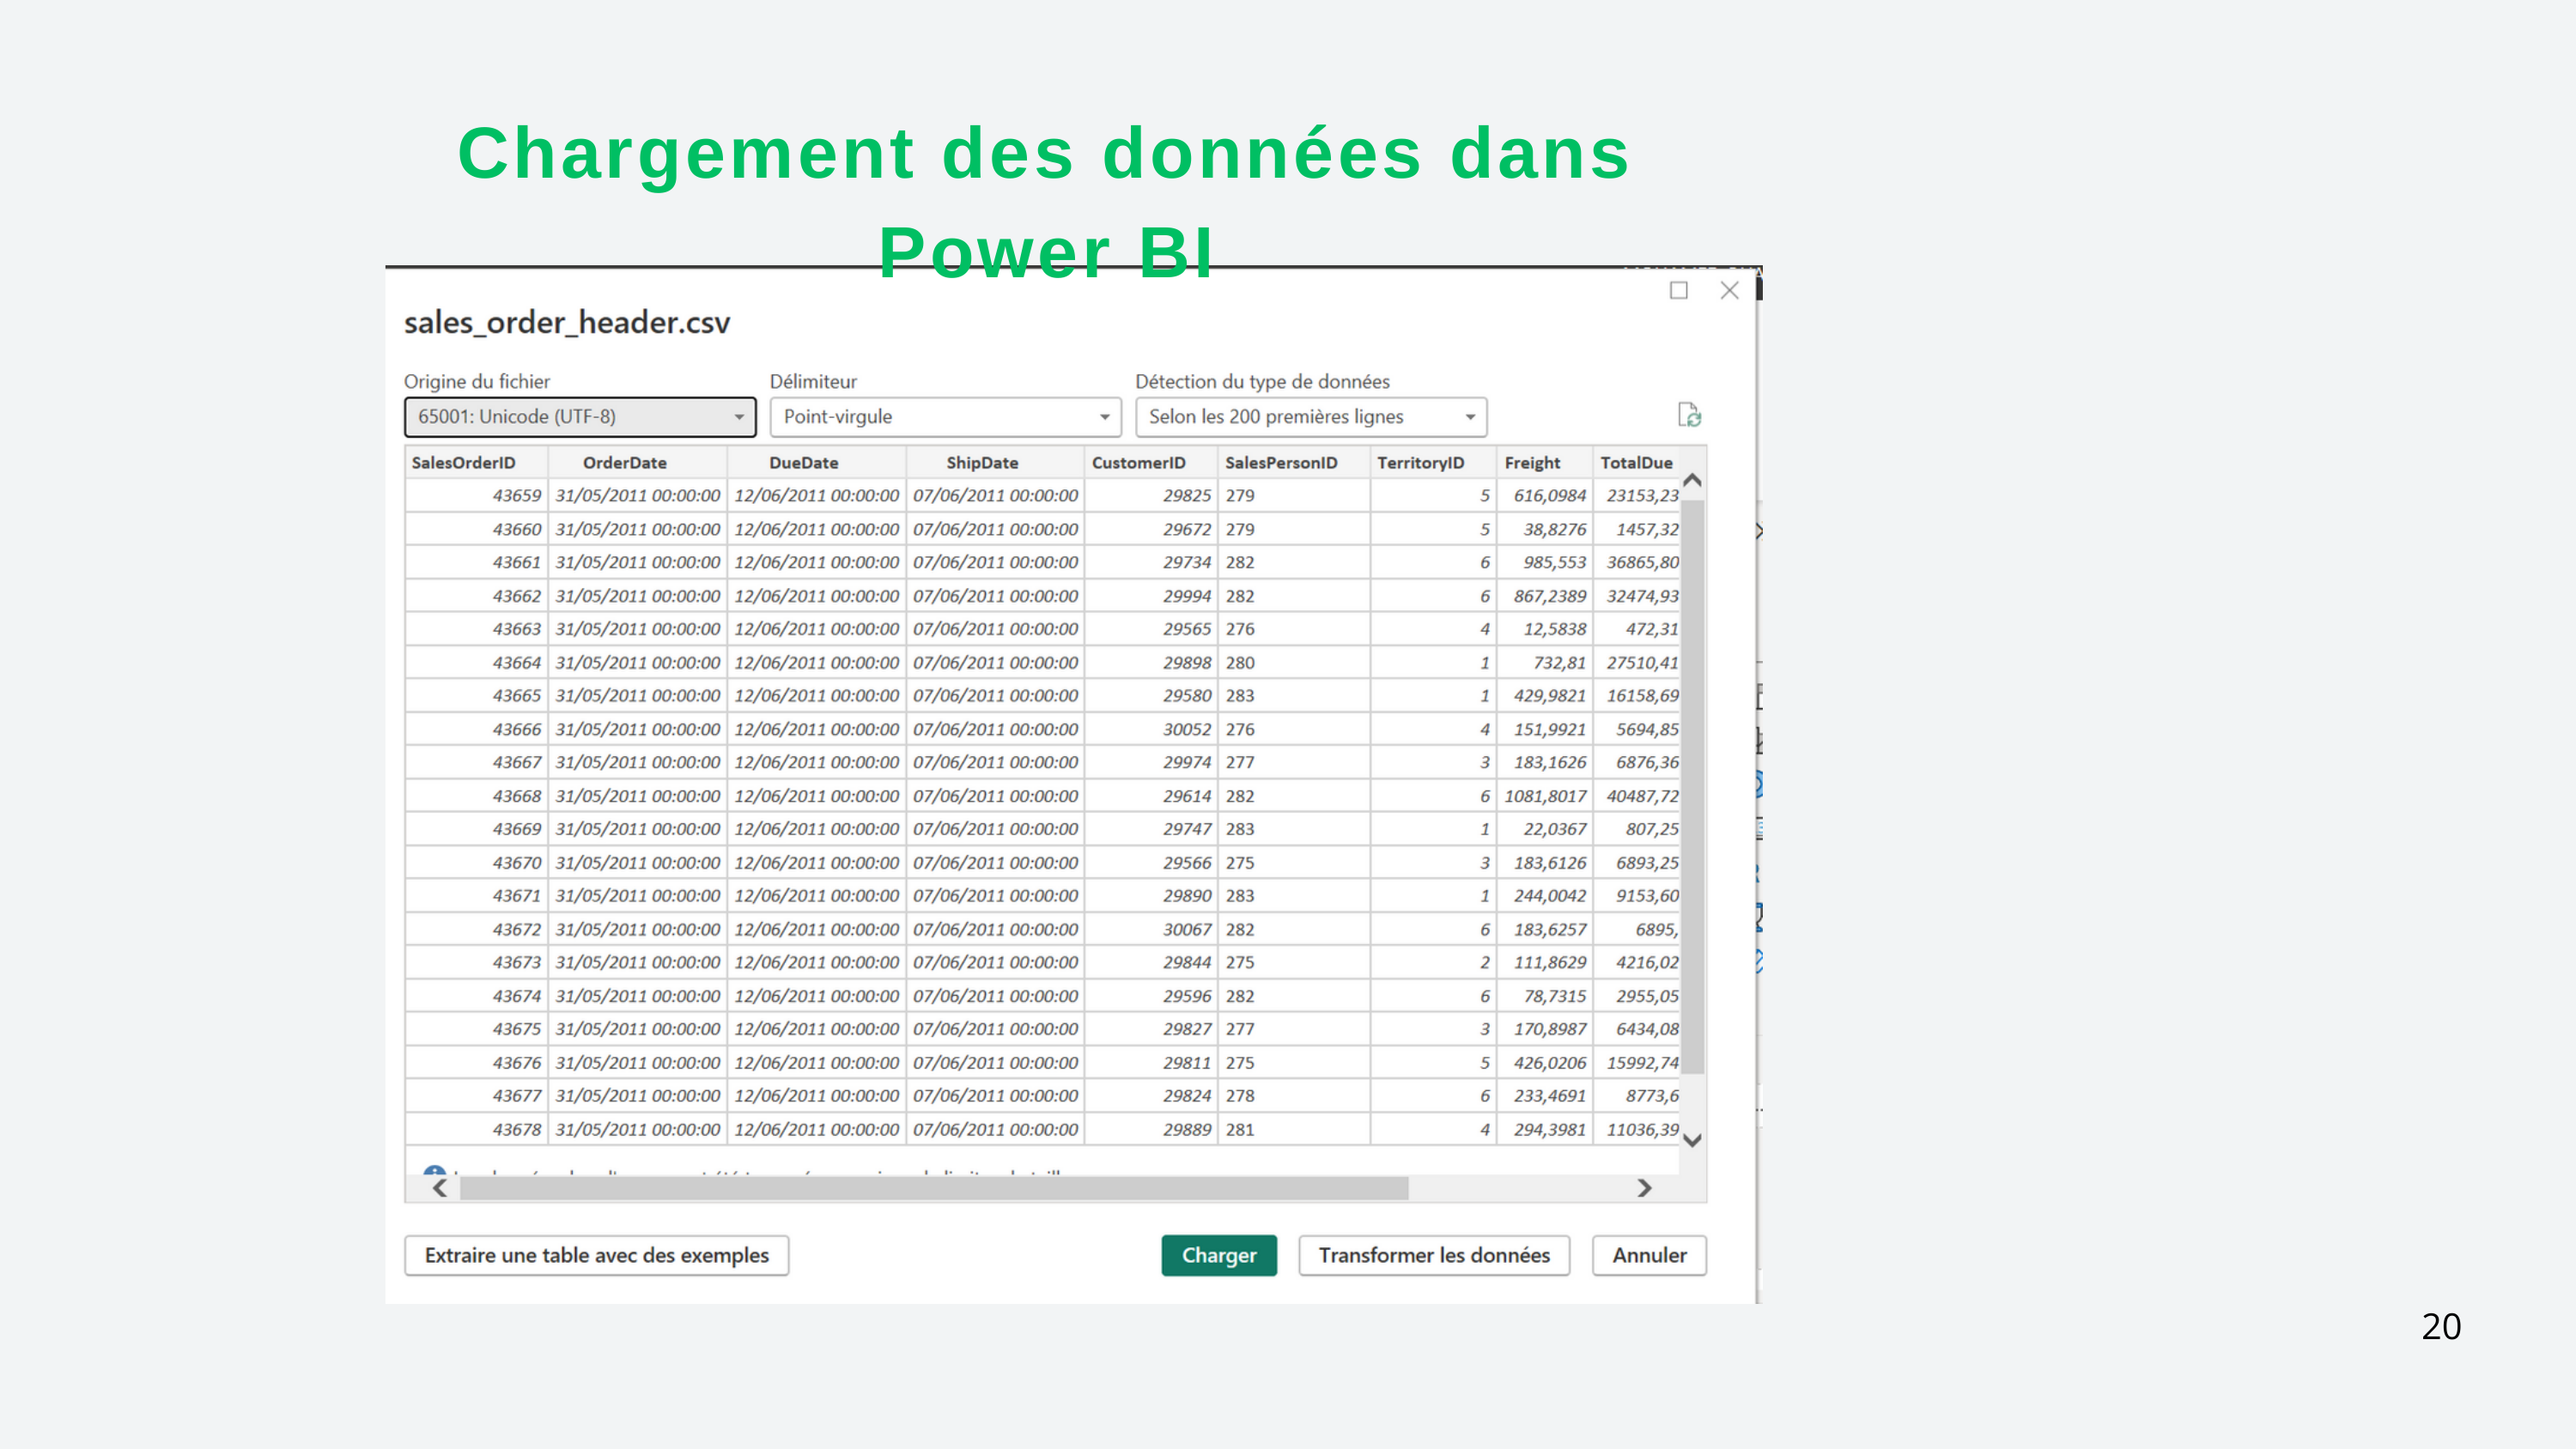

Chargement des données dans Power BI

20